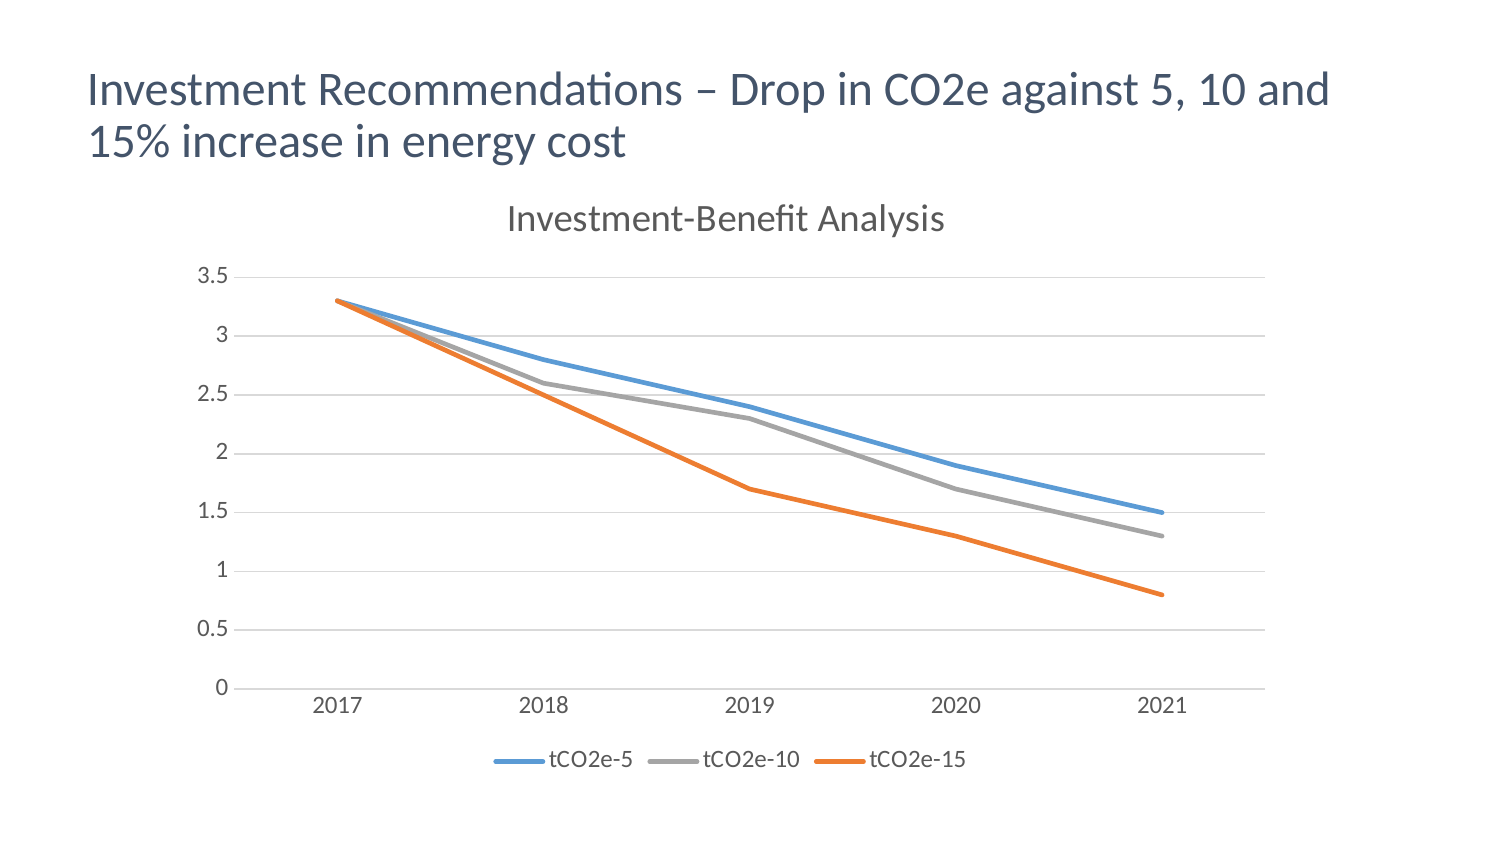

# Investment Recommendations – Drop in CO2e against 5, 10 and 15% increase in energy cost

### Chart: Investment-Benefit Analysis

| Category | tCO2e-5 | tCO2e-10 | tCO2e-15 |
|---|---|---|---|
| 2017 | 3.3 | 3.3 | 3.3 |
| 2018 | 2.8 | 2.6 | 2.5 |
| 2019 | 2.4 | 2.3 | 1.7 |
| 2020 | 1.9 | 1.7 | 1.3 |
| 2021 | 1.5 | 1.3 | 0.8 |